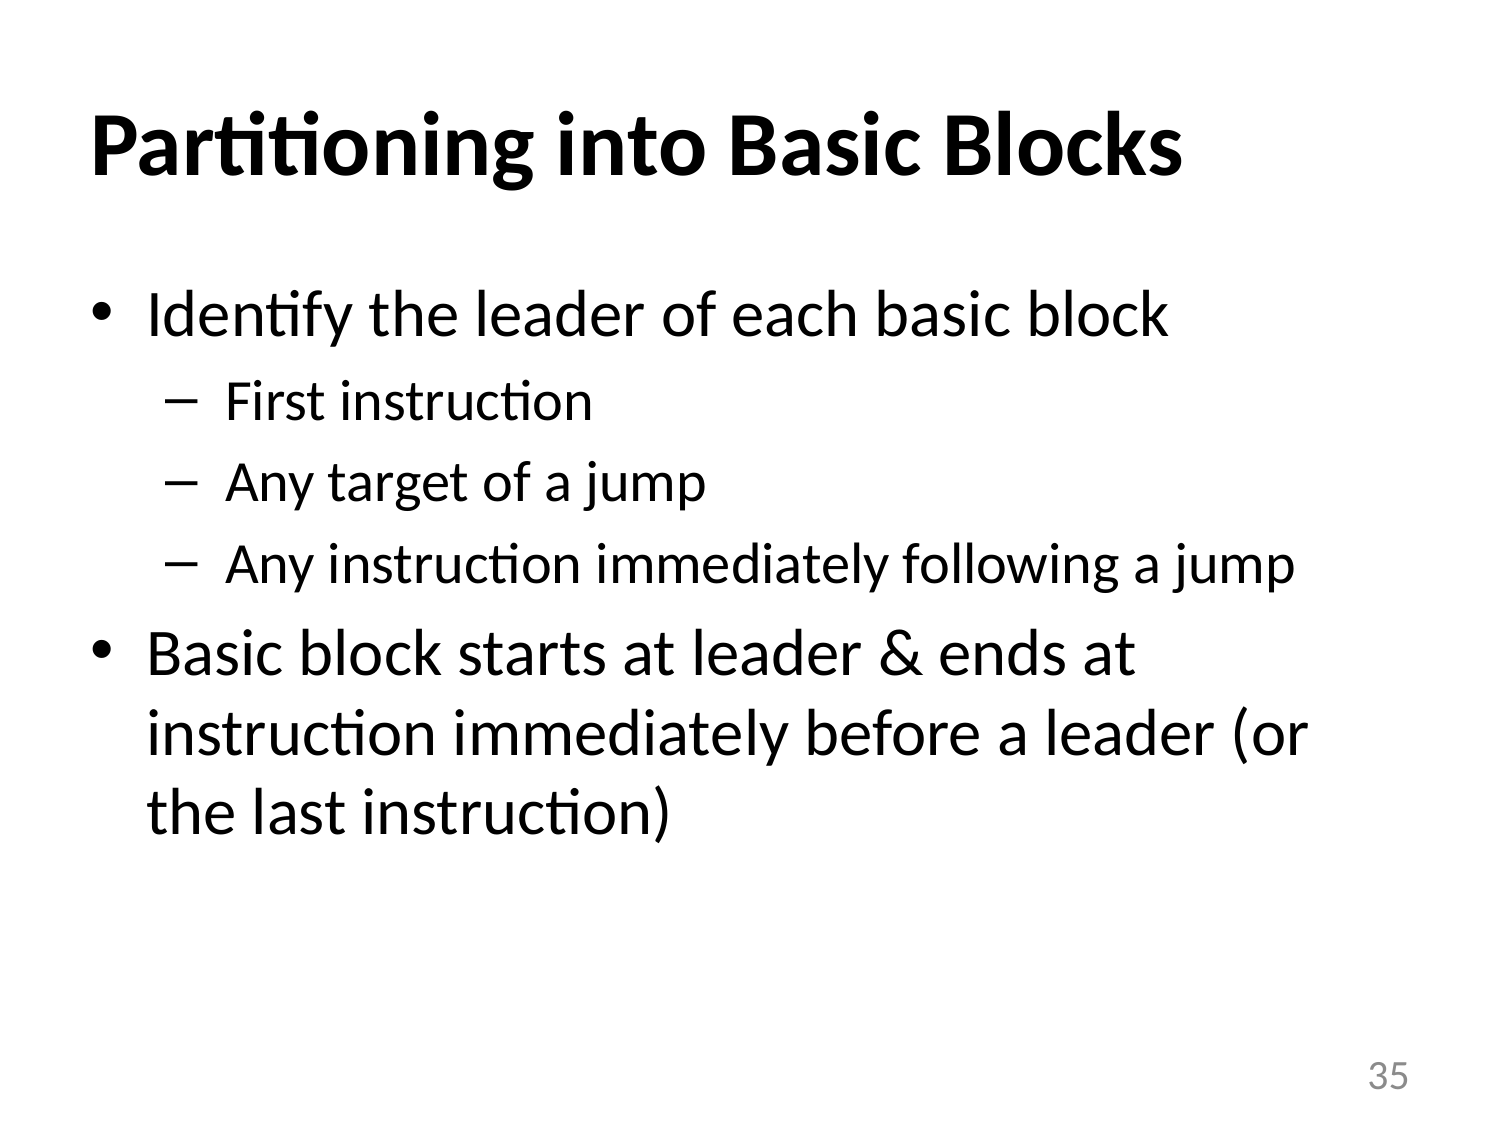

# Partitioning into Basic Blocks
Identify the leader of each basic block
 First instruction
 Any target of a jump
 Any instruction immediately following a jump
Basic block starts at leader & ends at instruction immediately before a leader (or the last instruction)
35